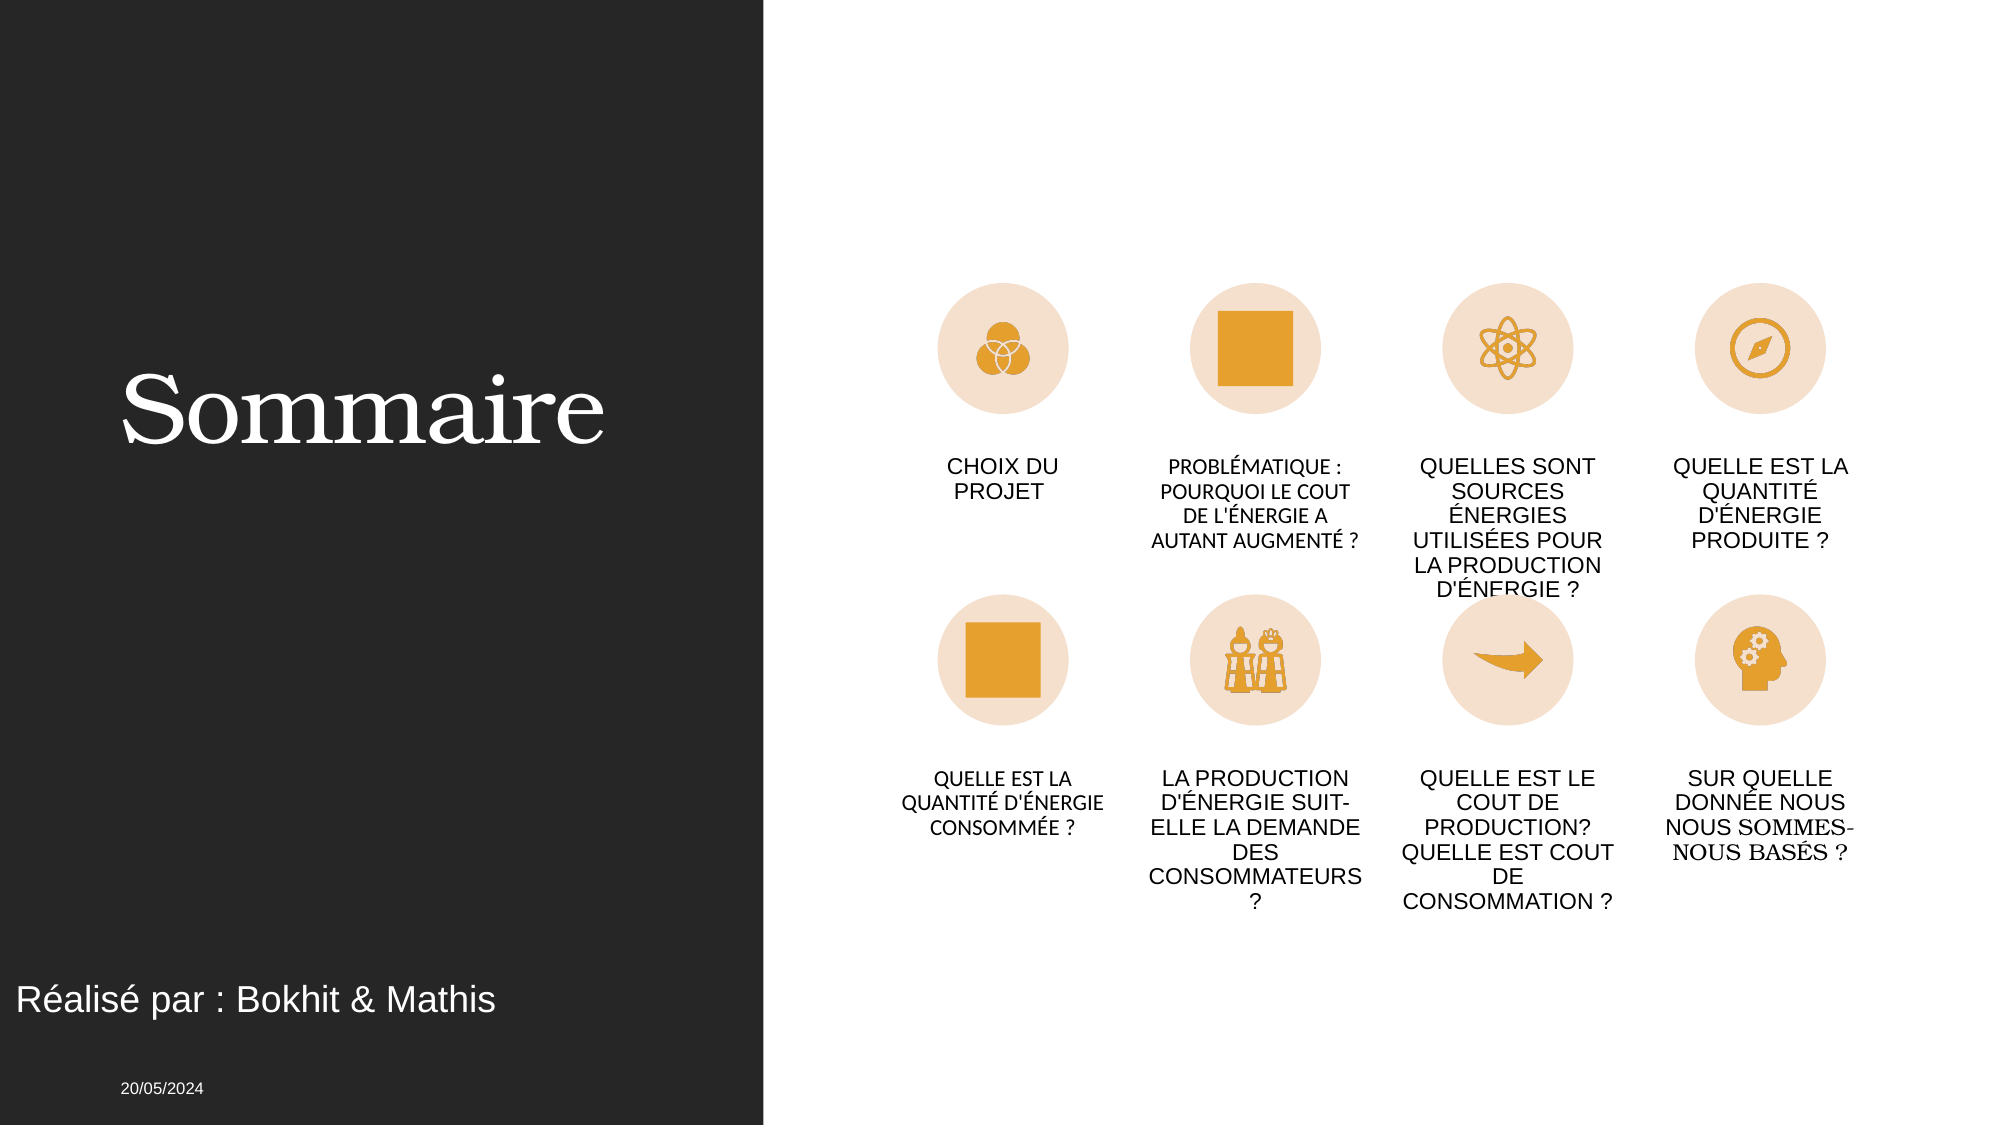

Choix du projet
Problématique : Pourquoi le cout de l'énergie a autant augmenté ?
Quelles sont sources énergies utilisées pour la production d'énergie ?
Quelle est la quantité d'énergie produite ?
Quelle est la quantité d'énergie consommée ?
La production d'énergie suit-elle la demande des consommateurs ?
Quelle est le cout de production? Quelle est cout de consommation ?
Sur quelle donnée nous nous sommes-nous basés ?
# Sommaire
Réalisé par : Bokhit & Mathis
20/05/2024